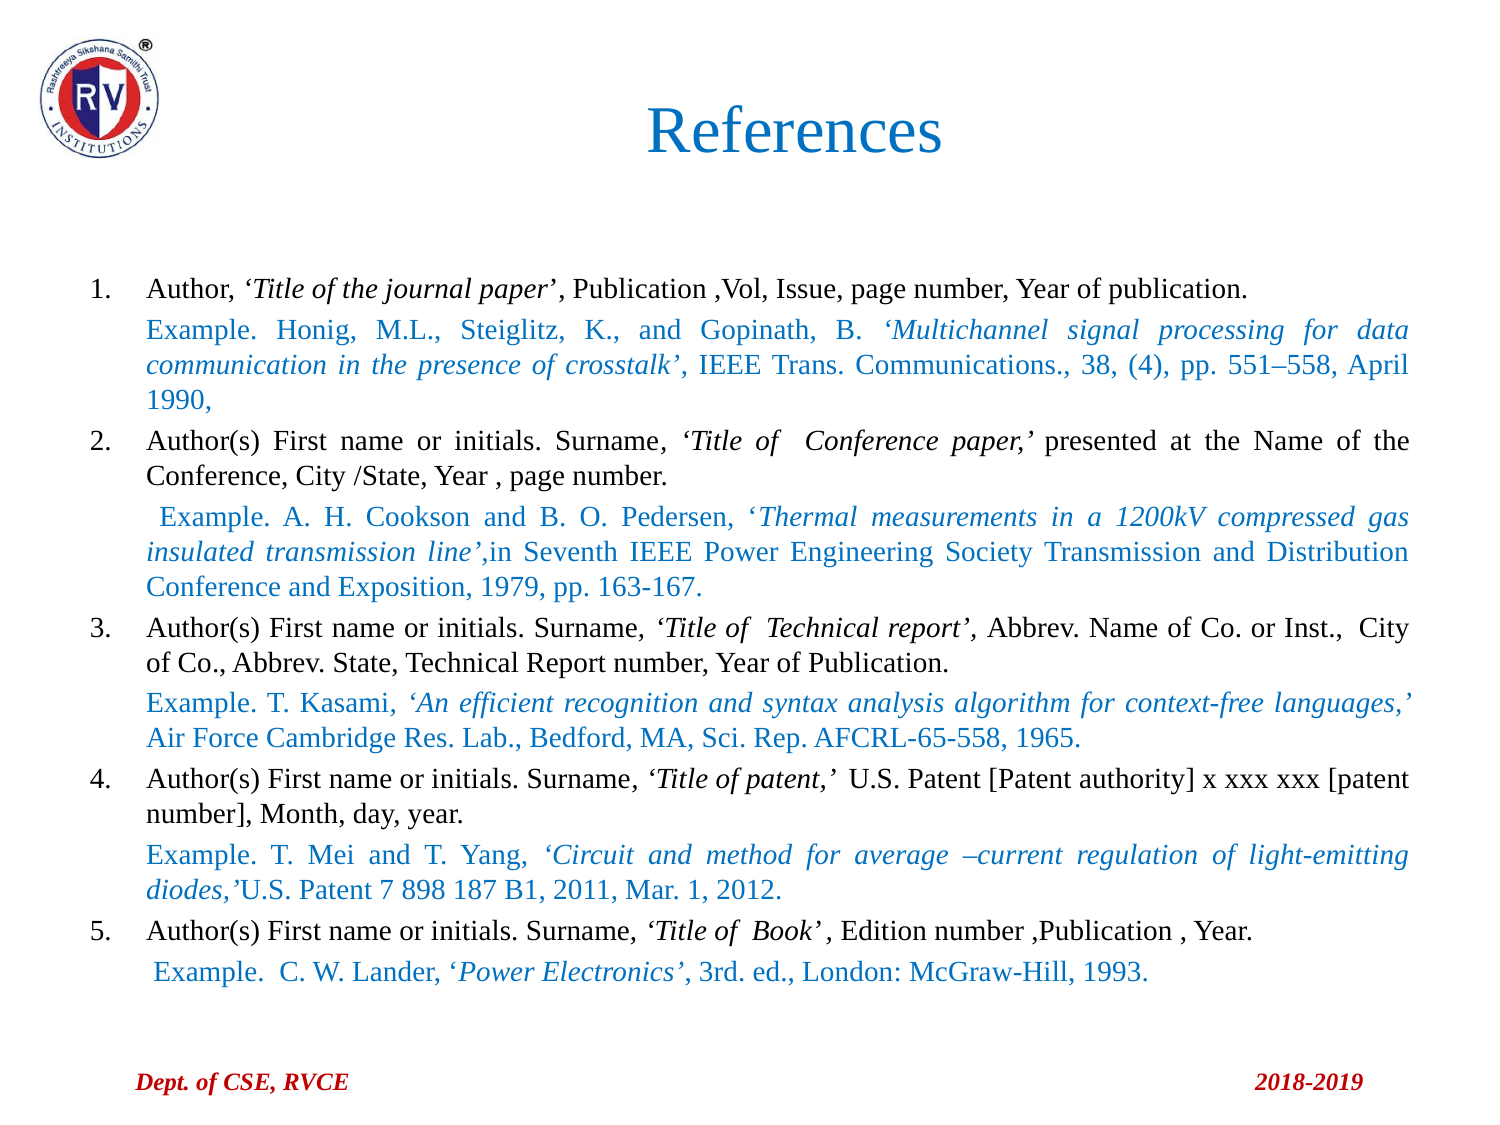

References
Author, ‘Title of the journal paper’, Publication ,Vol, Issue, page number, Year of publication.
	Example. Honig, M.L., Steiglitz, K., and Gopinath, B. ‘Multichannel signal processing for data communication in the presence of crosstalk’, IEEE Trans. Communications., 38, (4), pp. 551–558, April 1990,
Author(s) First name or initials. Surname, ‘Title of  Conference paper,’ presented at the Name of the Conference, City /State, Year , page number.
	 Example. A. H. Cookson and B. O. Pedersen, ‘Thermal measurements in a 1200kV compressed gas insulated transmission line’,in Seventh IEEE Power Engineering Society Transmission and Distribution Conference and Exposition, 1979, pp. 163-167.
3.	Author(s) First name or initials. Surname, ‘Title of  Technical report’, Abbrev. Name of Co. or Inst.,  City of Co., Abbrev. State, Technical Report number, Year of Publication.
	Example. T. Kasami, ‘An efficient recognition and syntax analysis algorithm for context-free languages,’ Air Force Cambridge Res. Lab., Bedford, MA, Sci. Rep. AFCRL-65-558, 1965.
4.	Author(s) First name or initials. Surname, ‘Title of patent,’  U.S. Patent [Patent authority] x xxx xxx [patent number], Month, day, year.
	Example. T. Mei and T. Yang, ‘Circuit and method for average –current regulation of light-emitting diodes,’U.S. Patent 7 898 187 B1, 2011, Mar. 1, 2012.
5.	Author(s) First name or initials. Surname, ‘Title of  Book’ , Edition number ,Publication , Year.
	 Example.  C. W. Lander, ‘Power Electronics’, 3rd. ed., London: McGraw-Hill, 1993.